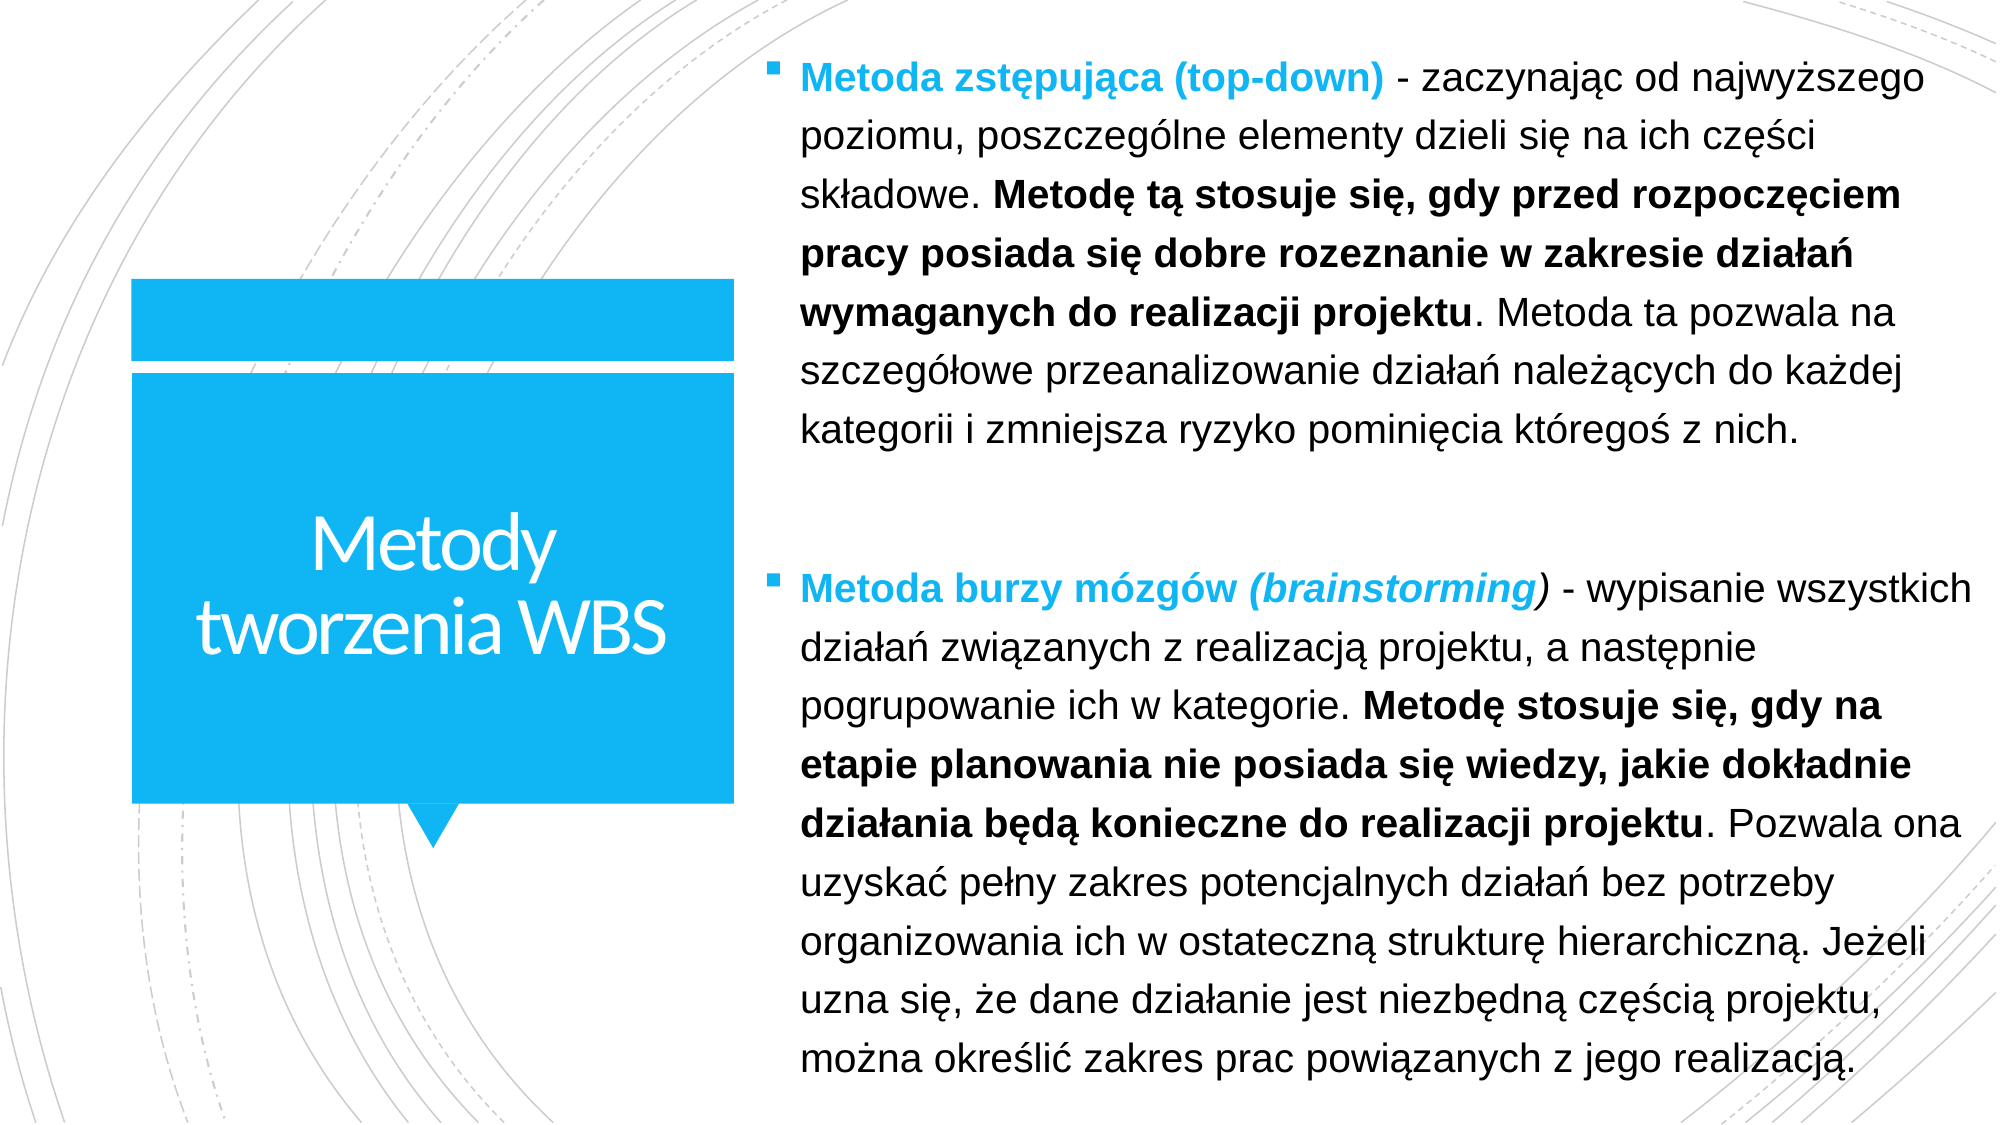

Metoda zstępująca (top-down) - zaczynając od najwyższego poziomu, poszczególne elementy dzieli się na ich części składowe. Metodę tą stosuje się, gdy przed rozpoczęciem pracy posiada się dobre rozeznanie w zakresie działań wymaganych do realizacji projektu. Metoda ta pozwala na szczegółowe przeanalizowanie działań należących do każdej kategorii i zmniejsza ryzyko pominięcia któregoś z nich.

Metoda burzy mózgów (brainstorming) - wypisanie wszystkich działań związanych z realizacją projektu, a następnie pogrupowanie ich w kategorie. Metodę stosuje się, gdy na etapie planowania nie posiada się wiedzy, jakie dokładnie działania będą konieczne do realizacji projektu. Pozwala ona uzyskać pełny zakres potencjalnych działań bez potrzeby organizowania ich w ostateczną strukturę hierarchiczną. Jeżeli uzna się, że dane działanie jest niezbędną częścią projektu, można określić zakres prac powiązanych z jego realizacją.

# Metody tworzenia WBS